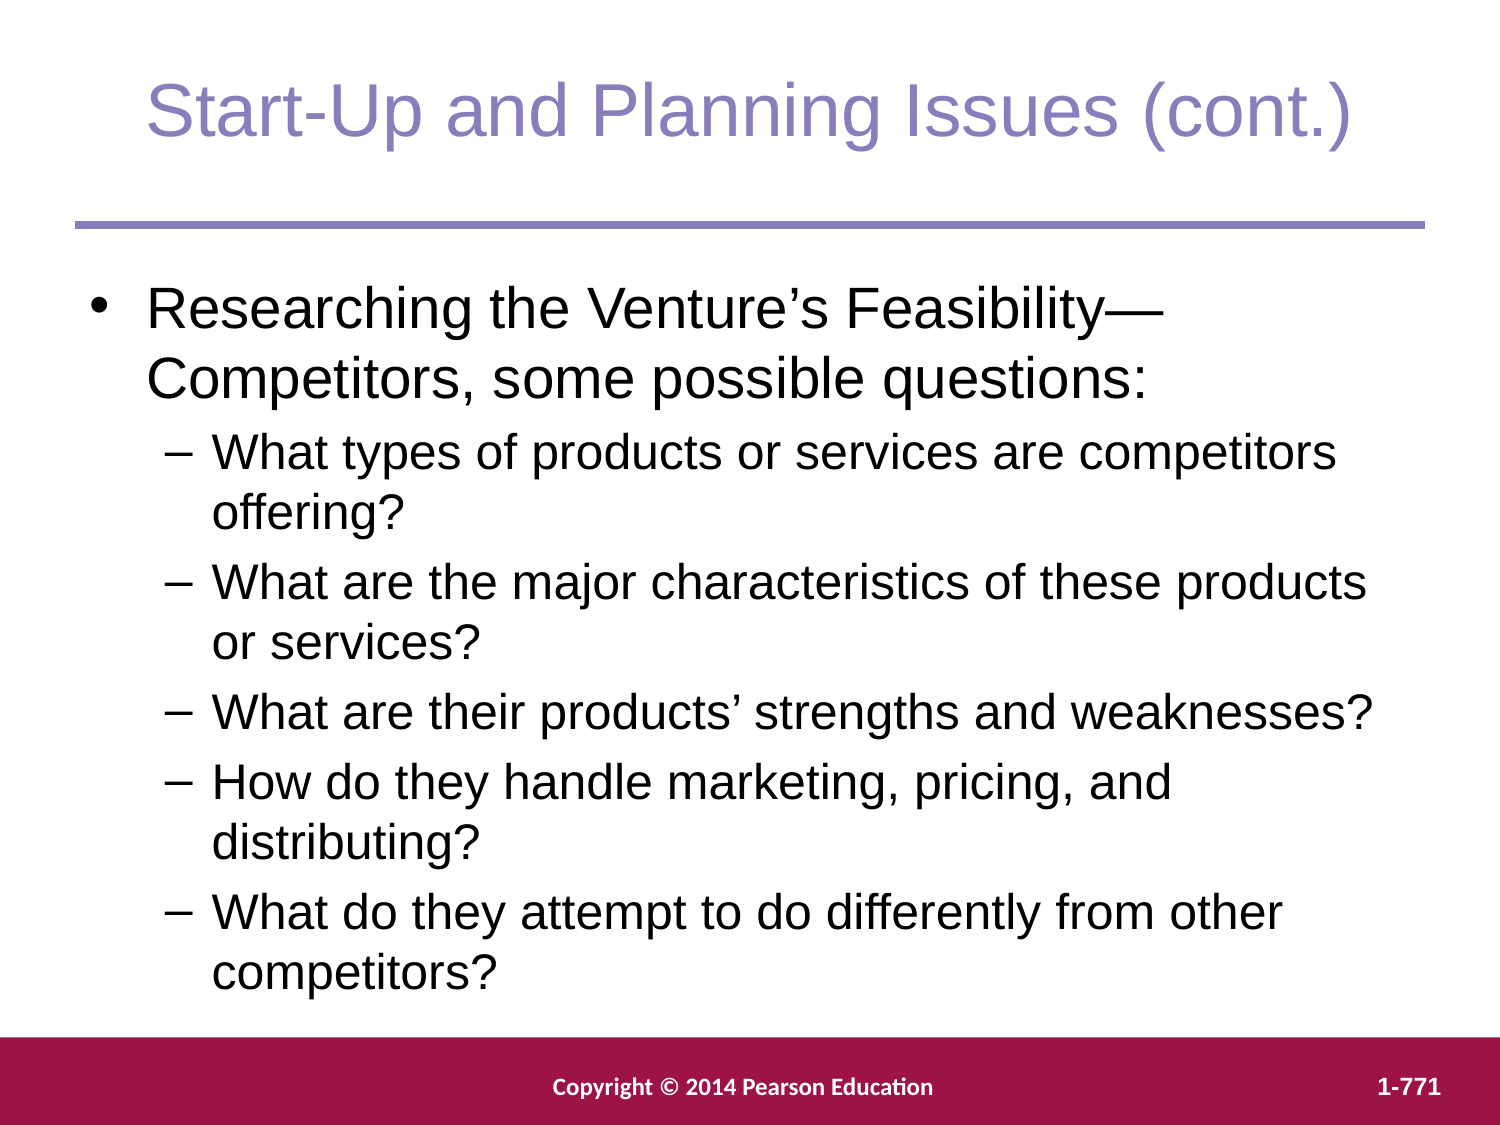

Start-Up and Planning Issues (cont.)
Researching the Venture’s Feasibility—Competitors, some possible questions:
What types of products or services are competitors offering?
What are the major characteristics of these products or services?
What are their products’ strengths and weaknesses?
How do they handle marketing, pricing, and distributing?
What do they attempt to do differently from other competitors?